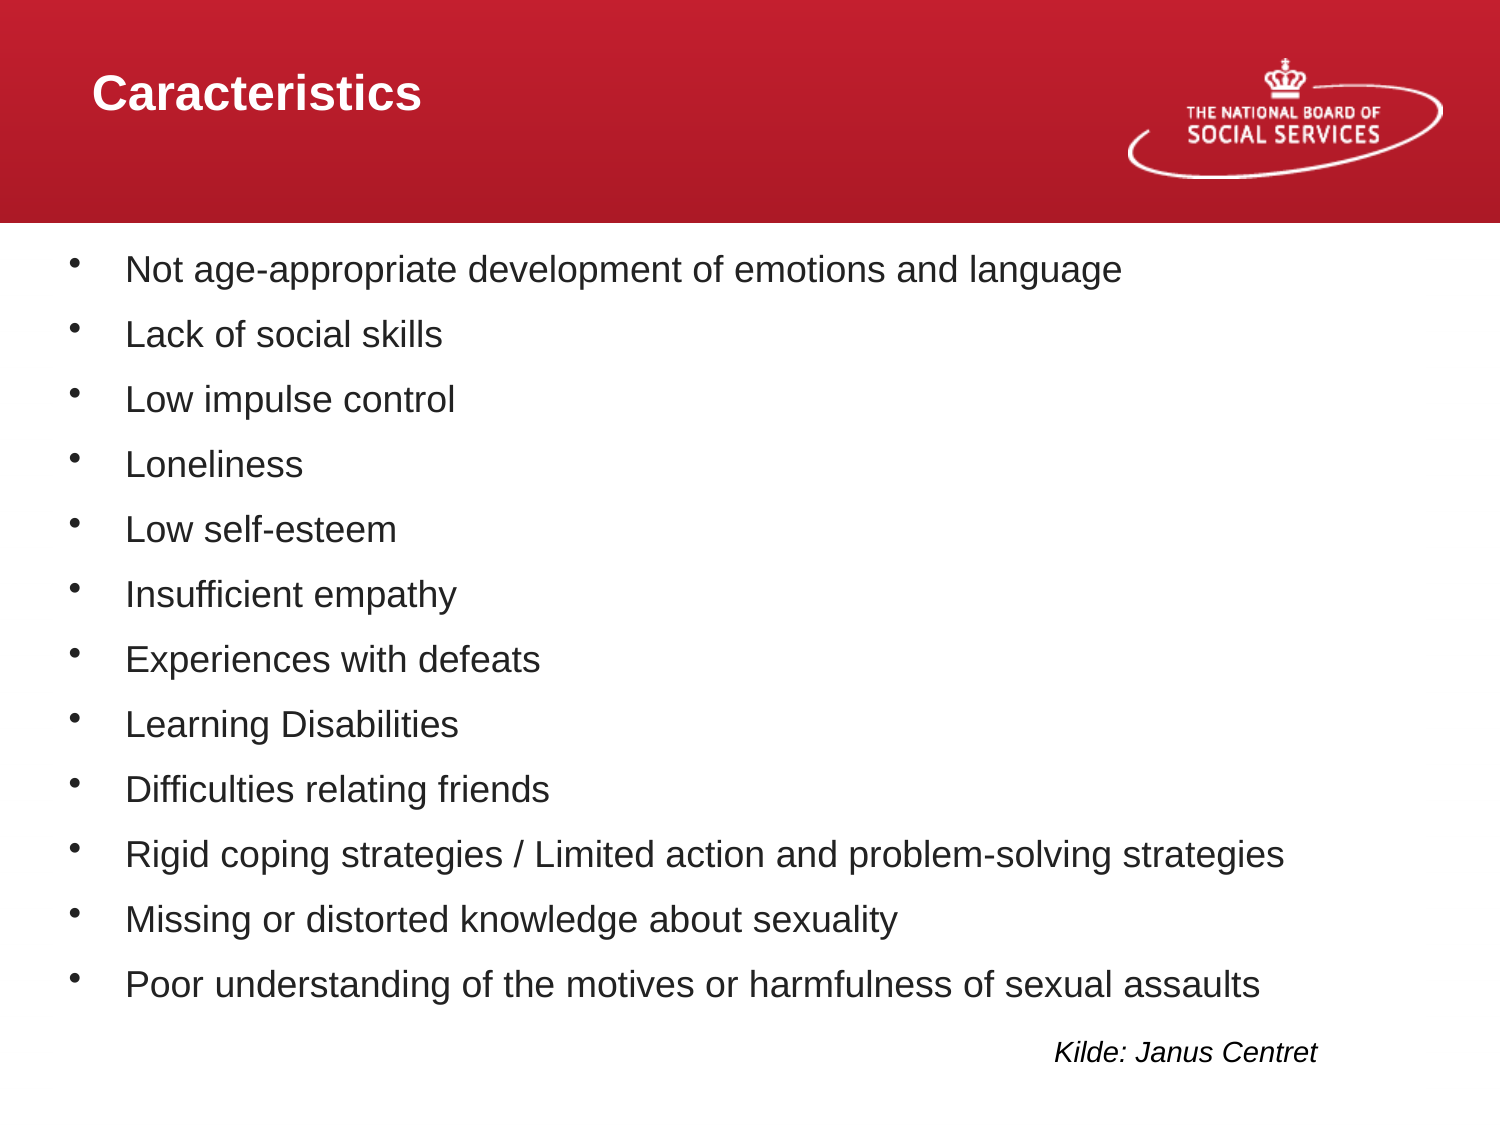

# Caracteristics
Not age-appropriate development of emotions and language
Lack of social skills
Low impulse control
Loneliness
Low self-esteem
Insufficient empathy
Experiences with defeats
Learning Disabilities
Difficulties relating friends
Rigid coping strategies / Limited action and problem-solving strategies
Missing or distorted knowledge about sexuality
Poor understanding of the motives or harmfulness of sexual assaults
							 Kilde: Janus Centret